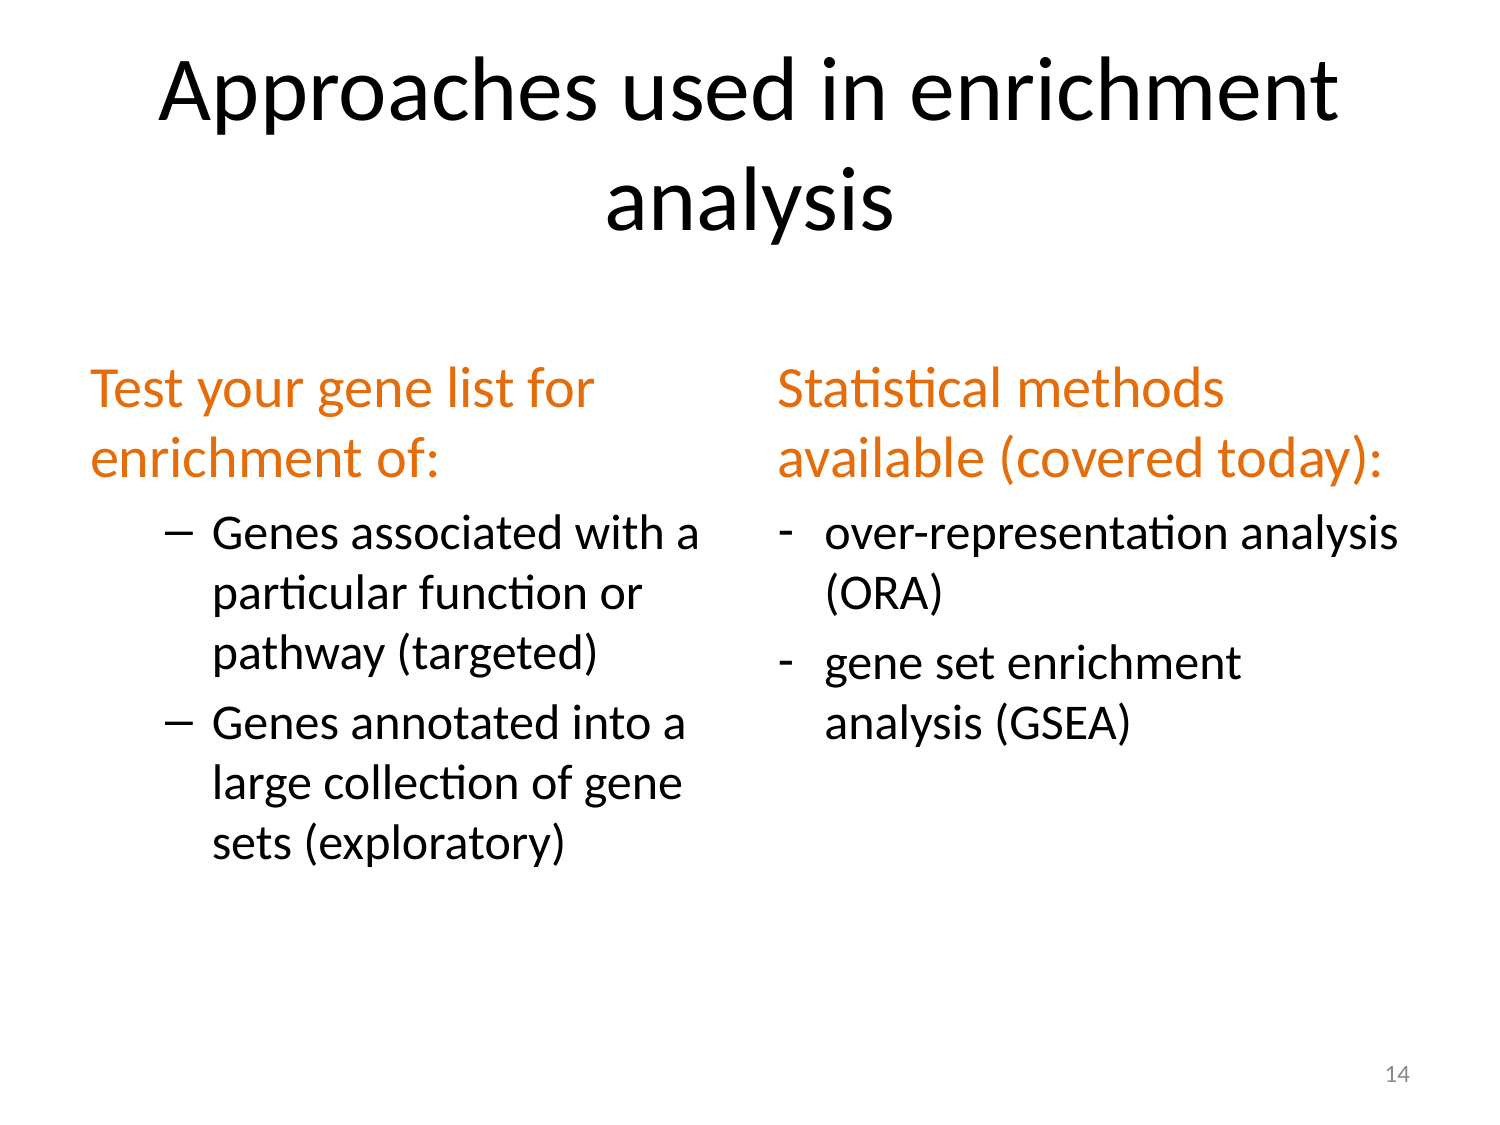

# Approaches used in enrichment analysis
Test your gene list for enrichment of:
Genes associated with a particular function or pathway (targeted)
Genes annotated into a large collection of gene sets (exploratory)
Statistical methods available (covered today):
over-representation analysis (ORA)
gene set enrichment analysis (GSEA)

14